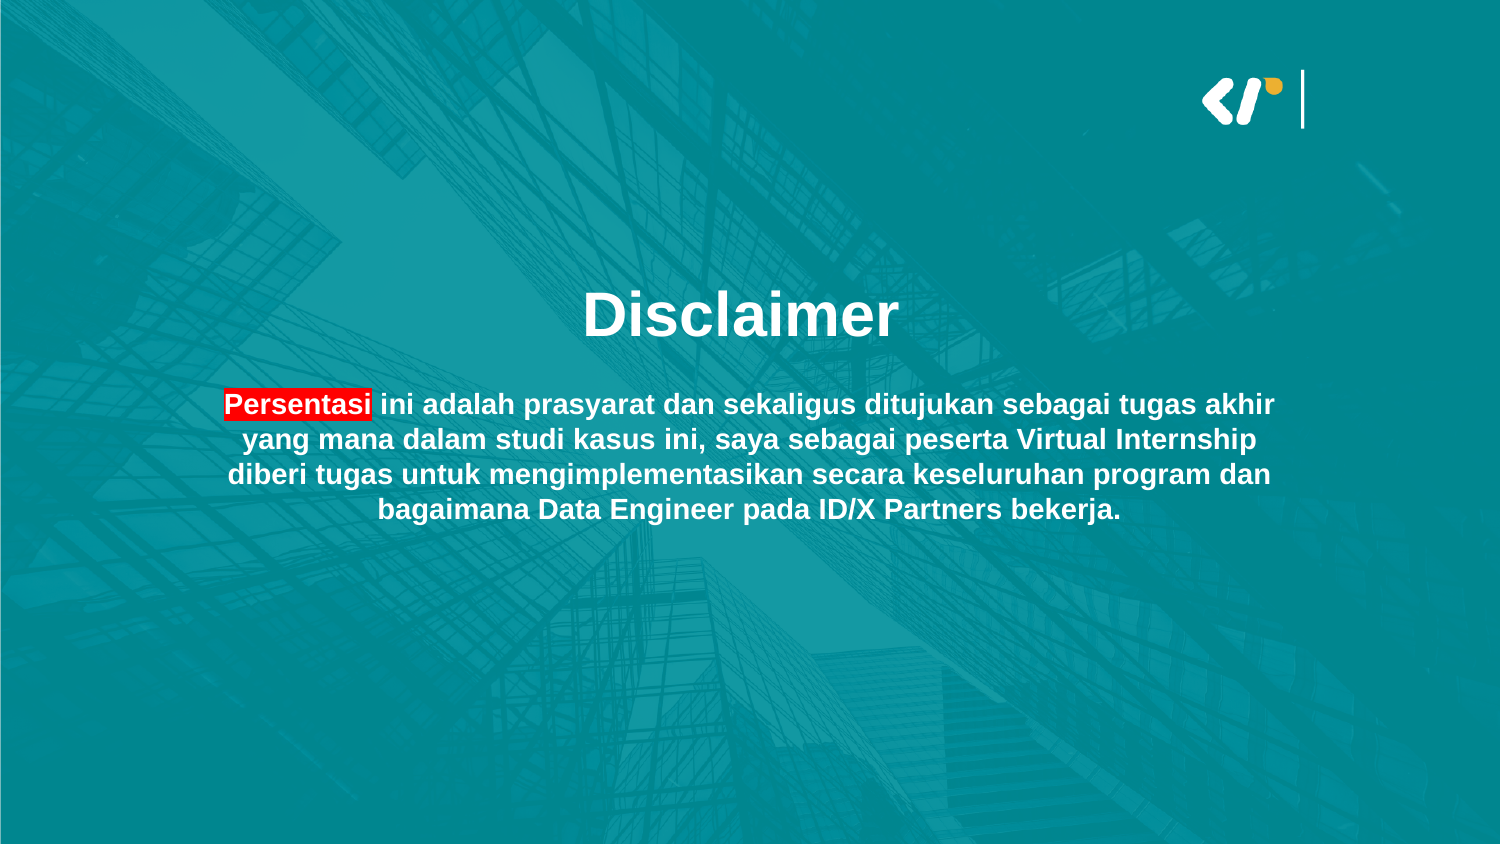

# Disclaimer
Persentasi ini adalah prasyarat dan sekaligus ditujukan sebagai tugas akhir yang mana dalam studi kasus ini, saya sebagai peserta Virtual Internship diberi tugas untuk mengimplementasikan secara keseluruhan program dan bagaimana Data Engineer pada ID/X Partners bekerja.